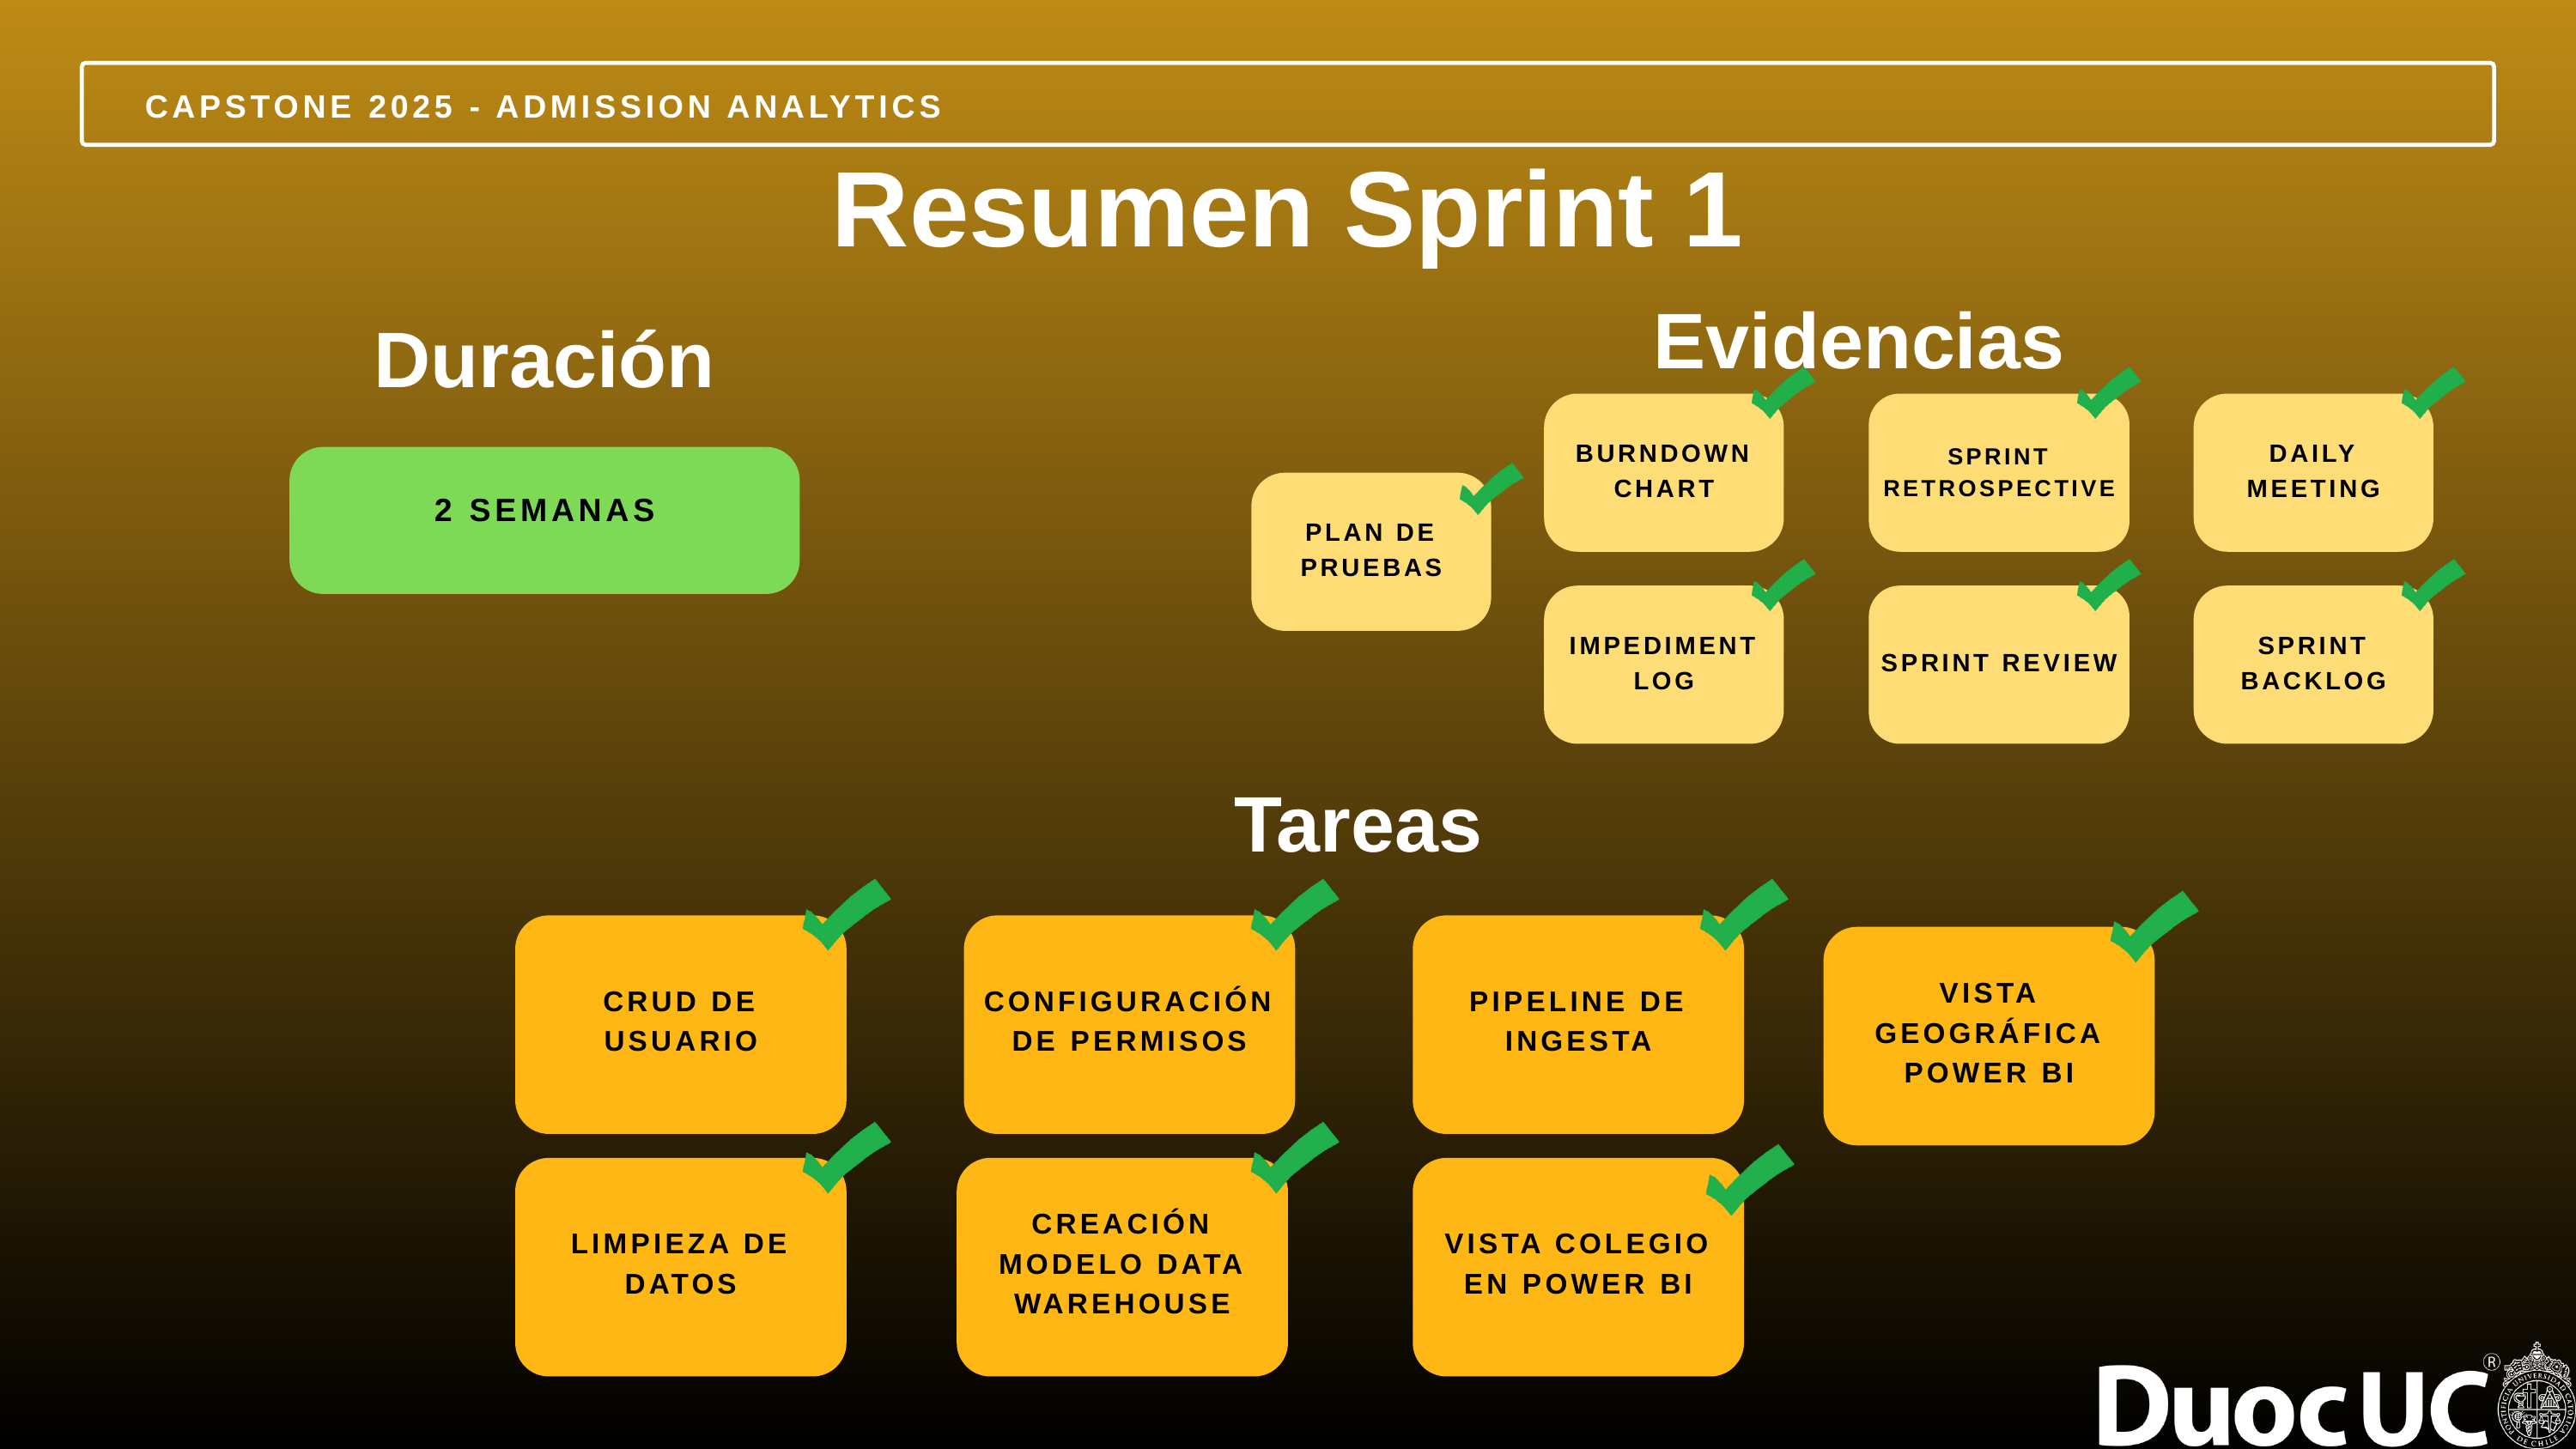

CAPSTONE 2025 - ADMISSION ANALYTICS
Resumen Sprint 1
Evidencias
Duración

BURNDOWN CHART

SPRINT RETROSPECTIVE

DAILY MEETING

2 SEMANAS

PLAN DE PRUEBAS

IMPEDIMENT LOG

SPRINT REVIEW

SPRINT BACKLOG
Tareas

CRUD DE USUARIO

CONFIGURACIÓN DE PERMISOS

PIPELINE DE INGESTA

VISTA GEOGRÁFICA POWER BI

LIMPIEZA DE DATOS

CREACIÓN MODELO DATA WAREHOUSE

VISTA COLEGIO EN POWER BI